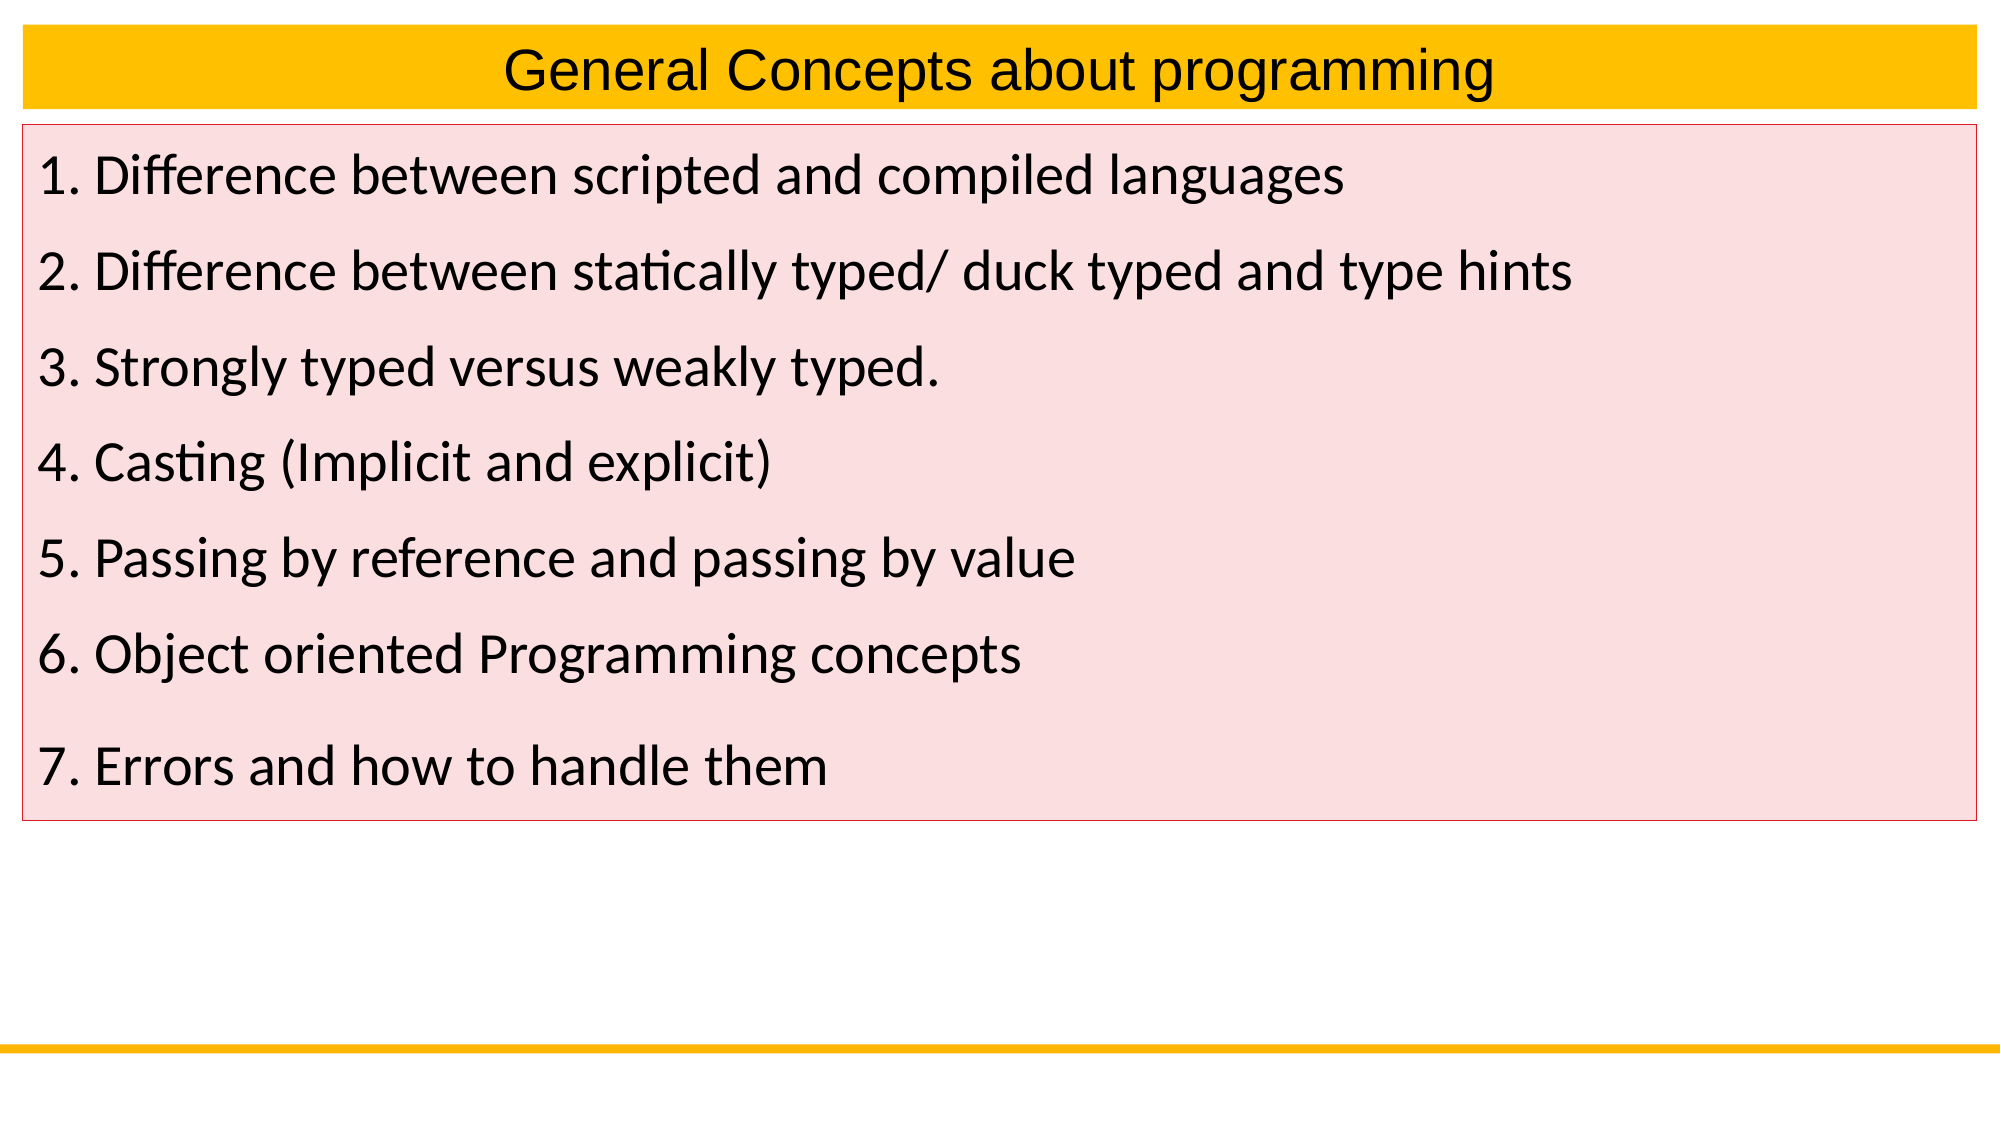

General Concepts about programming
Difference between scripted and compiled languages
Difference between statically typed/ duck typed and type hints
Strongly typed versus weakly typed.
Casting (Implicit and explicit)
Passing by reference and passing by value
Object oriented Programming concepts
Errors and how to handle them